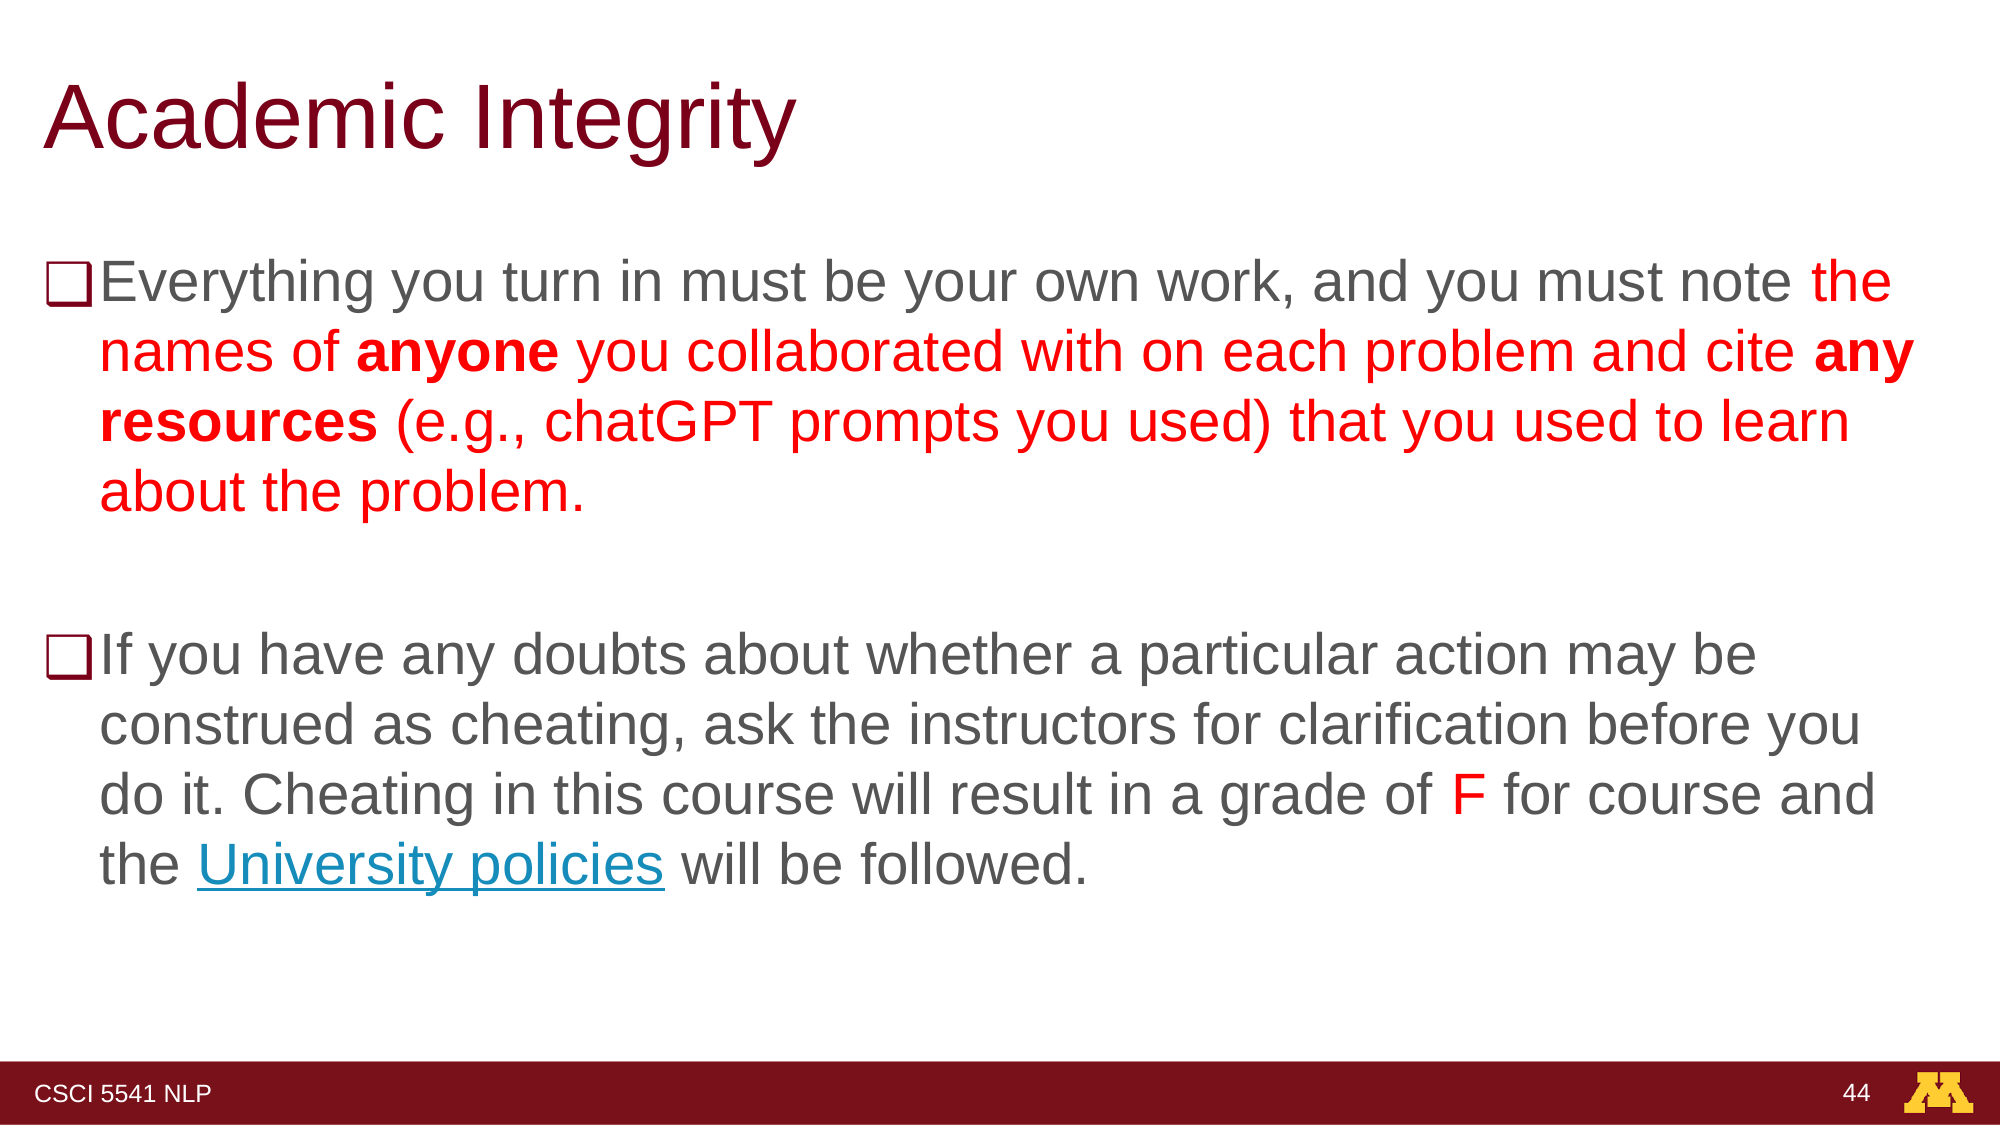

# Academic Integrity
Everything you turn in must be your own work, and you must note the names of anyone you collaborated with on each problem and cite any resources (e.g., chatGPT prompts you used) that you used to learn about the problem.

If you have any doubts about whether a particular action may be construed as cheating, ask the instructors for clarification before you do it. Cheating in this course will result in a grade of F for course and the University policies will be followed.

44